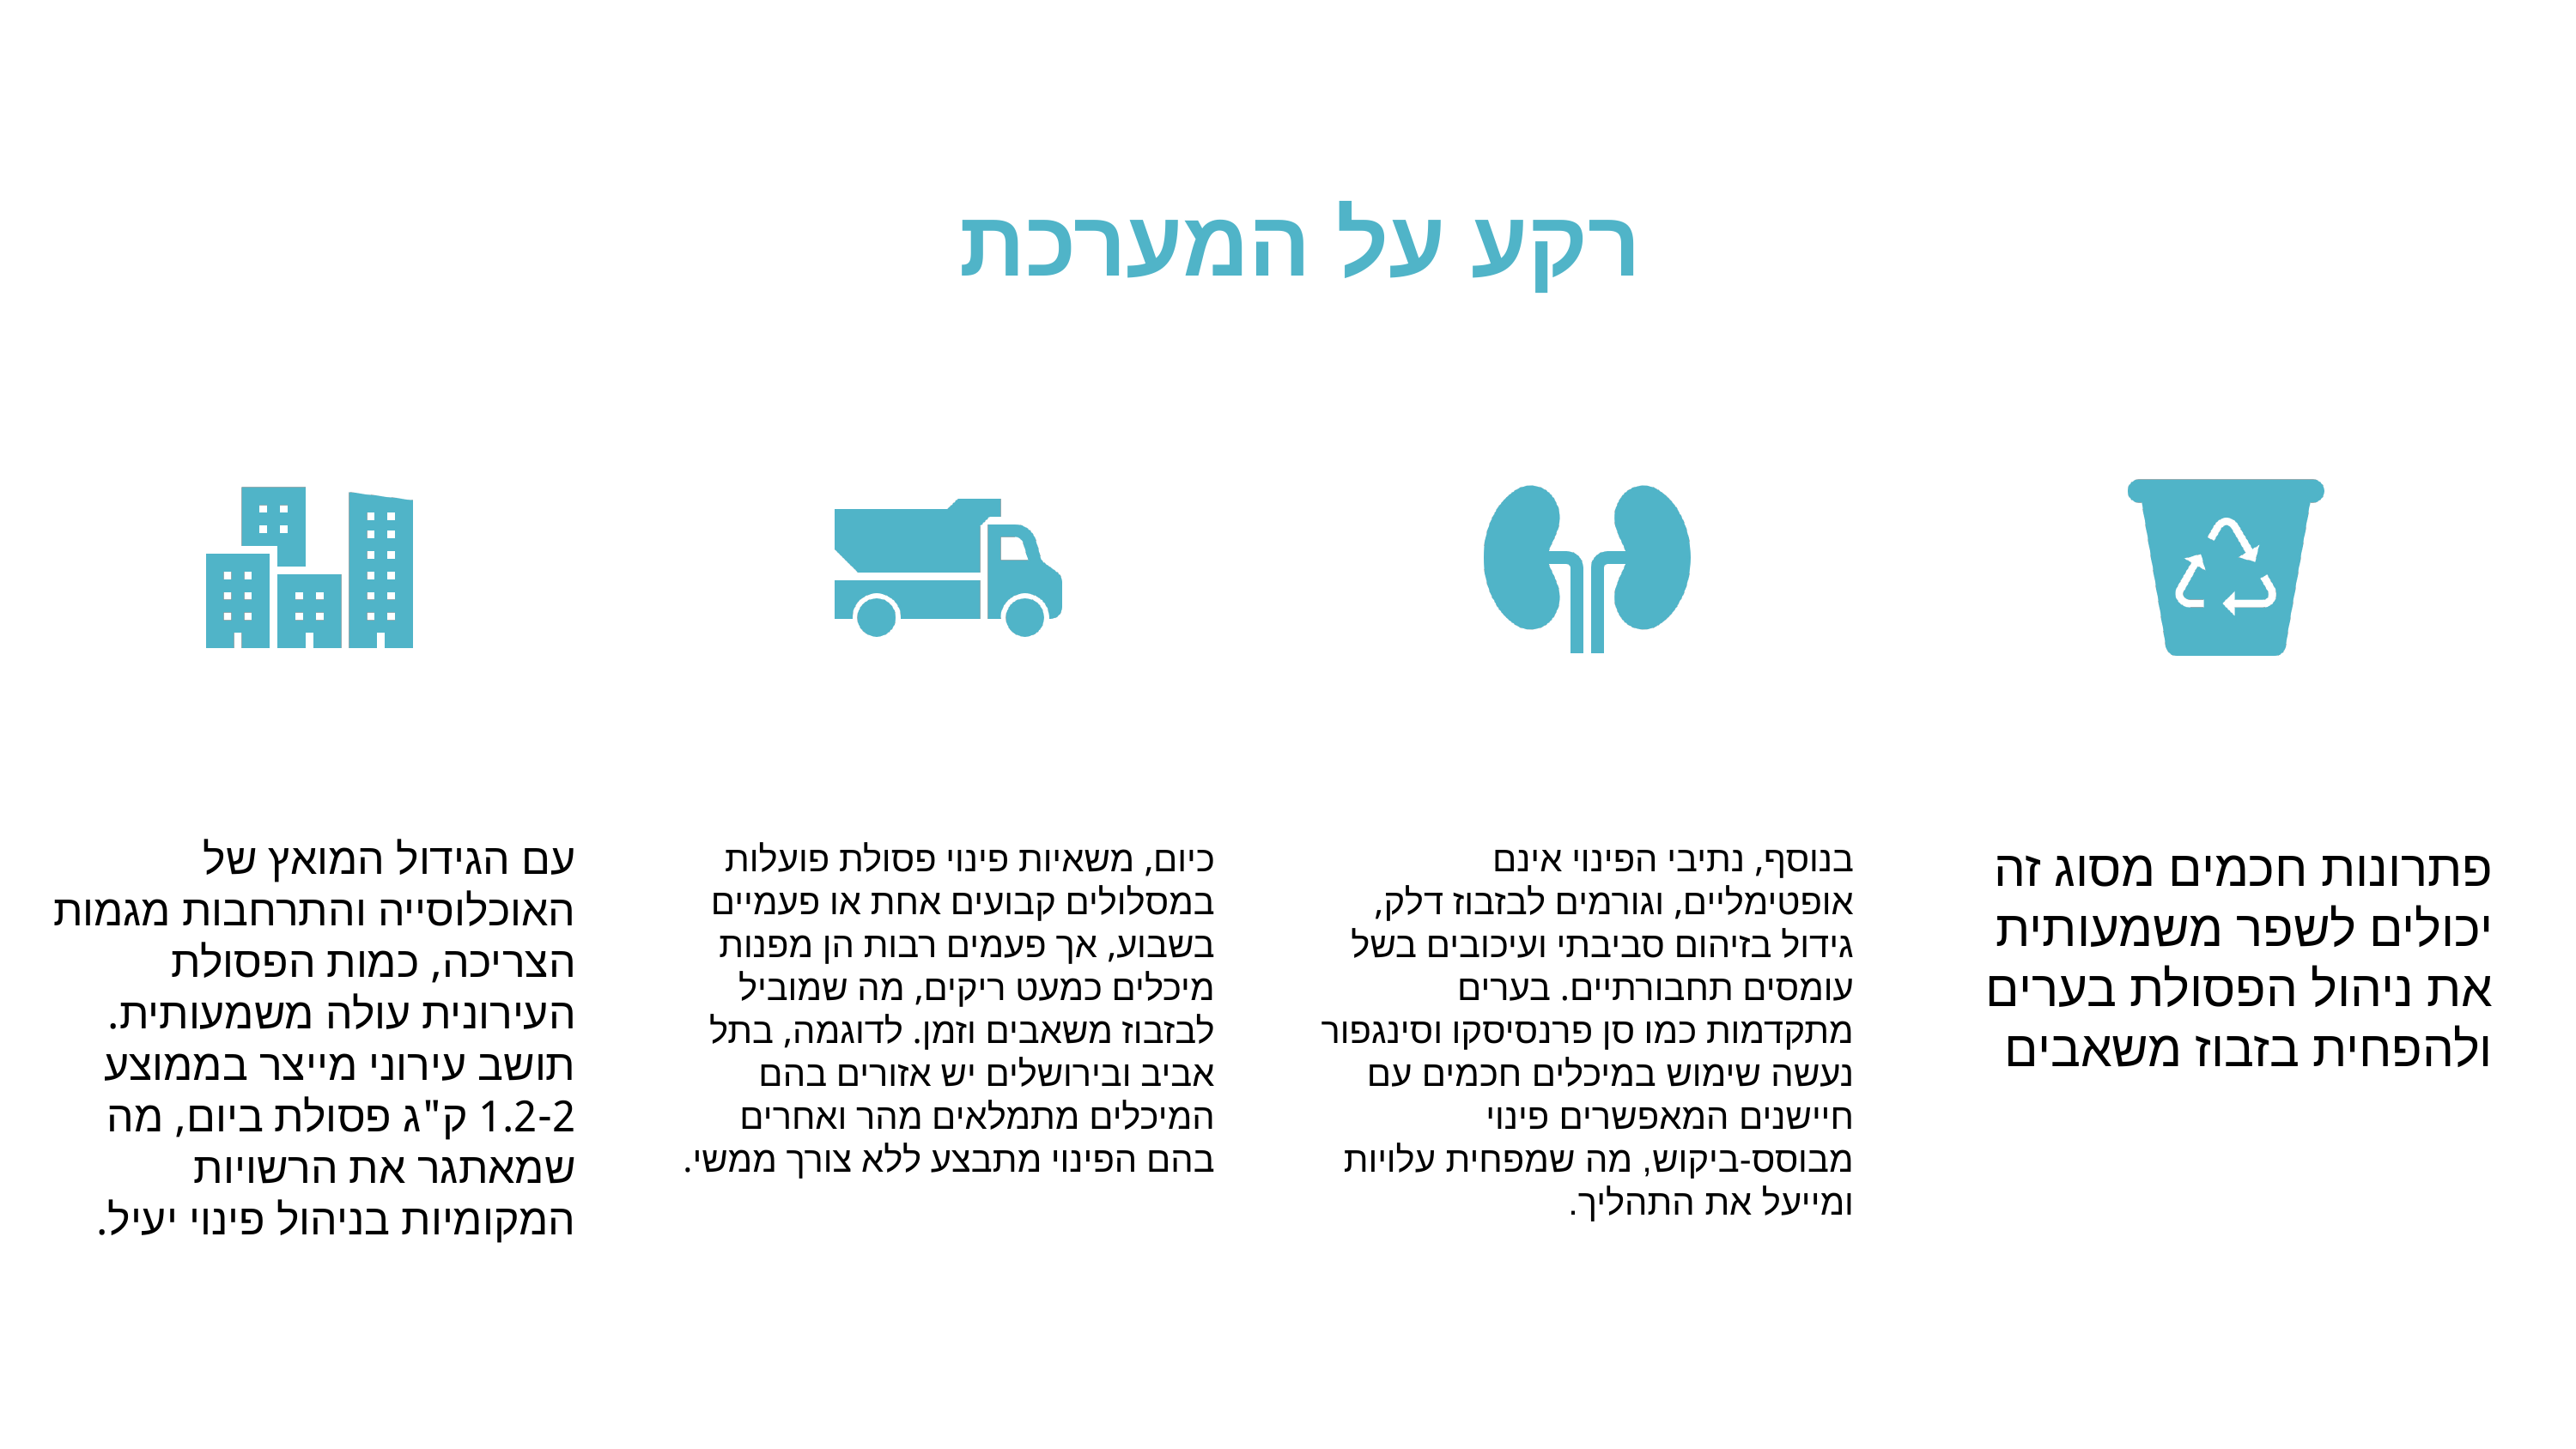

רקע על המערכת
עם הגידול המואץ של האוכלוסייה והתרחבות מגמות הצריכה, כמות הפסולת העירונית עולה משמעותית. תושב עירוני מייצר בממוצע 1.2-2 ק"ג פסולת ביום, מה שמאתגר את הרשויות המקומיות בניהול פינוי יעיל.
כיום, משאיות פינוי פסולת פועלות במסלולים קבועים אחת או פעמיים בשבוע, אך פעמים רבות הן מפנות מיכלים כמעט ריקים, מה שמוביל לבזבוז משאבים וזמן. לדוגמה, בתל אביב ובירושלים יש אזורים בהם המיכלים מתמלאים מהר ואחרים בהם הפינוי מתבצע ללא צורך ממשי.
בנוסף, נתיבי הפינוי אינם אופטימליים, וגורמים לבזבוז דלק, גידול בזיהום סביבתי ועיכובים בשל עומסים תחבורתיים. בערים מתקדמות כמו סן פרנסיסקו וסינגפור נעשה שימוש במיכלים חכמים עם חיישנים המאפשרים פינוי מבוסס-ביקוש, מה שמפחית עלויות ומייעל את התהליך.
פתרונות חכמים מסוג זה יכולים לשפר משמעותית את ניהול הפסולת בערים ולהפחית בזבוז משאבים